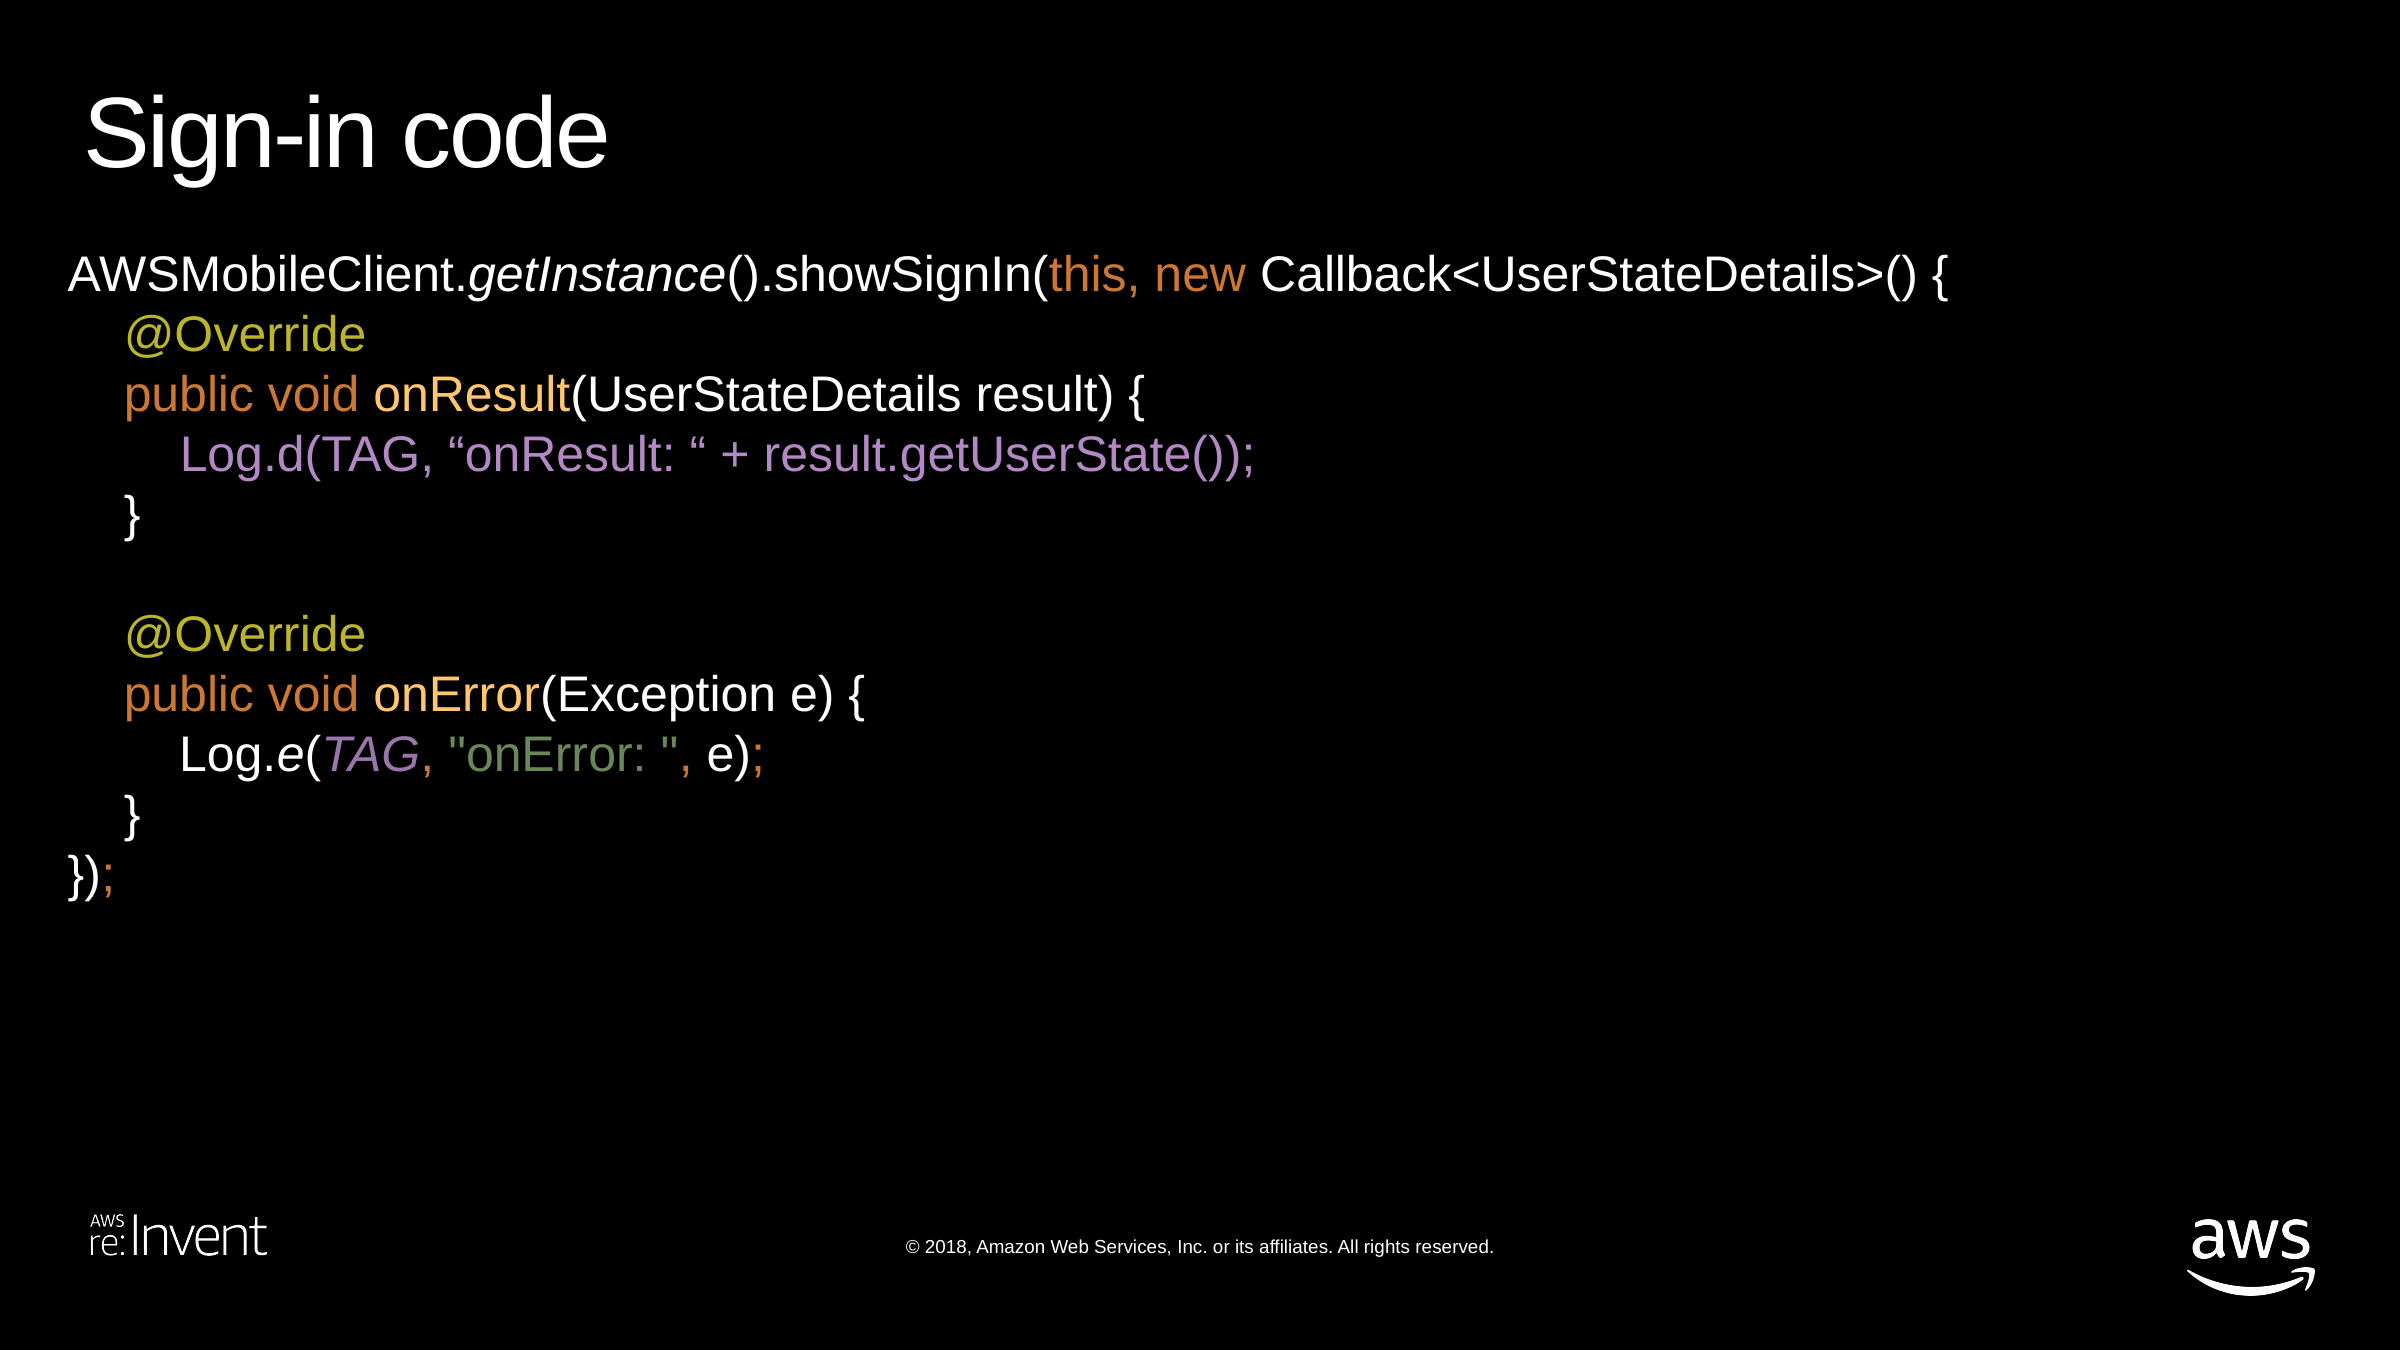

Sign-in code
AWSMobileClient.getInstance().showSignIn(this, new Callback<UserStateDetails>() {
    @Override
    public void onResult(UserStateDetails result) {
        Log.d(TAG, “onResult: “ + result.getUserState());
    }
    @Override
    public void onError(Exception e) {
        Log.e(TAG, "onError: ", e);
    }
});